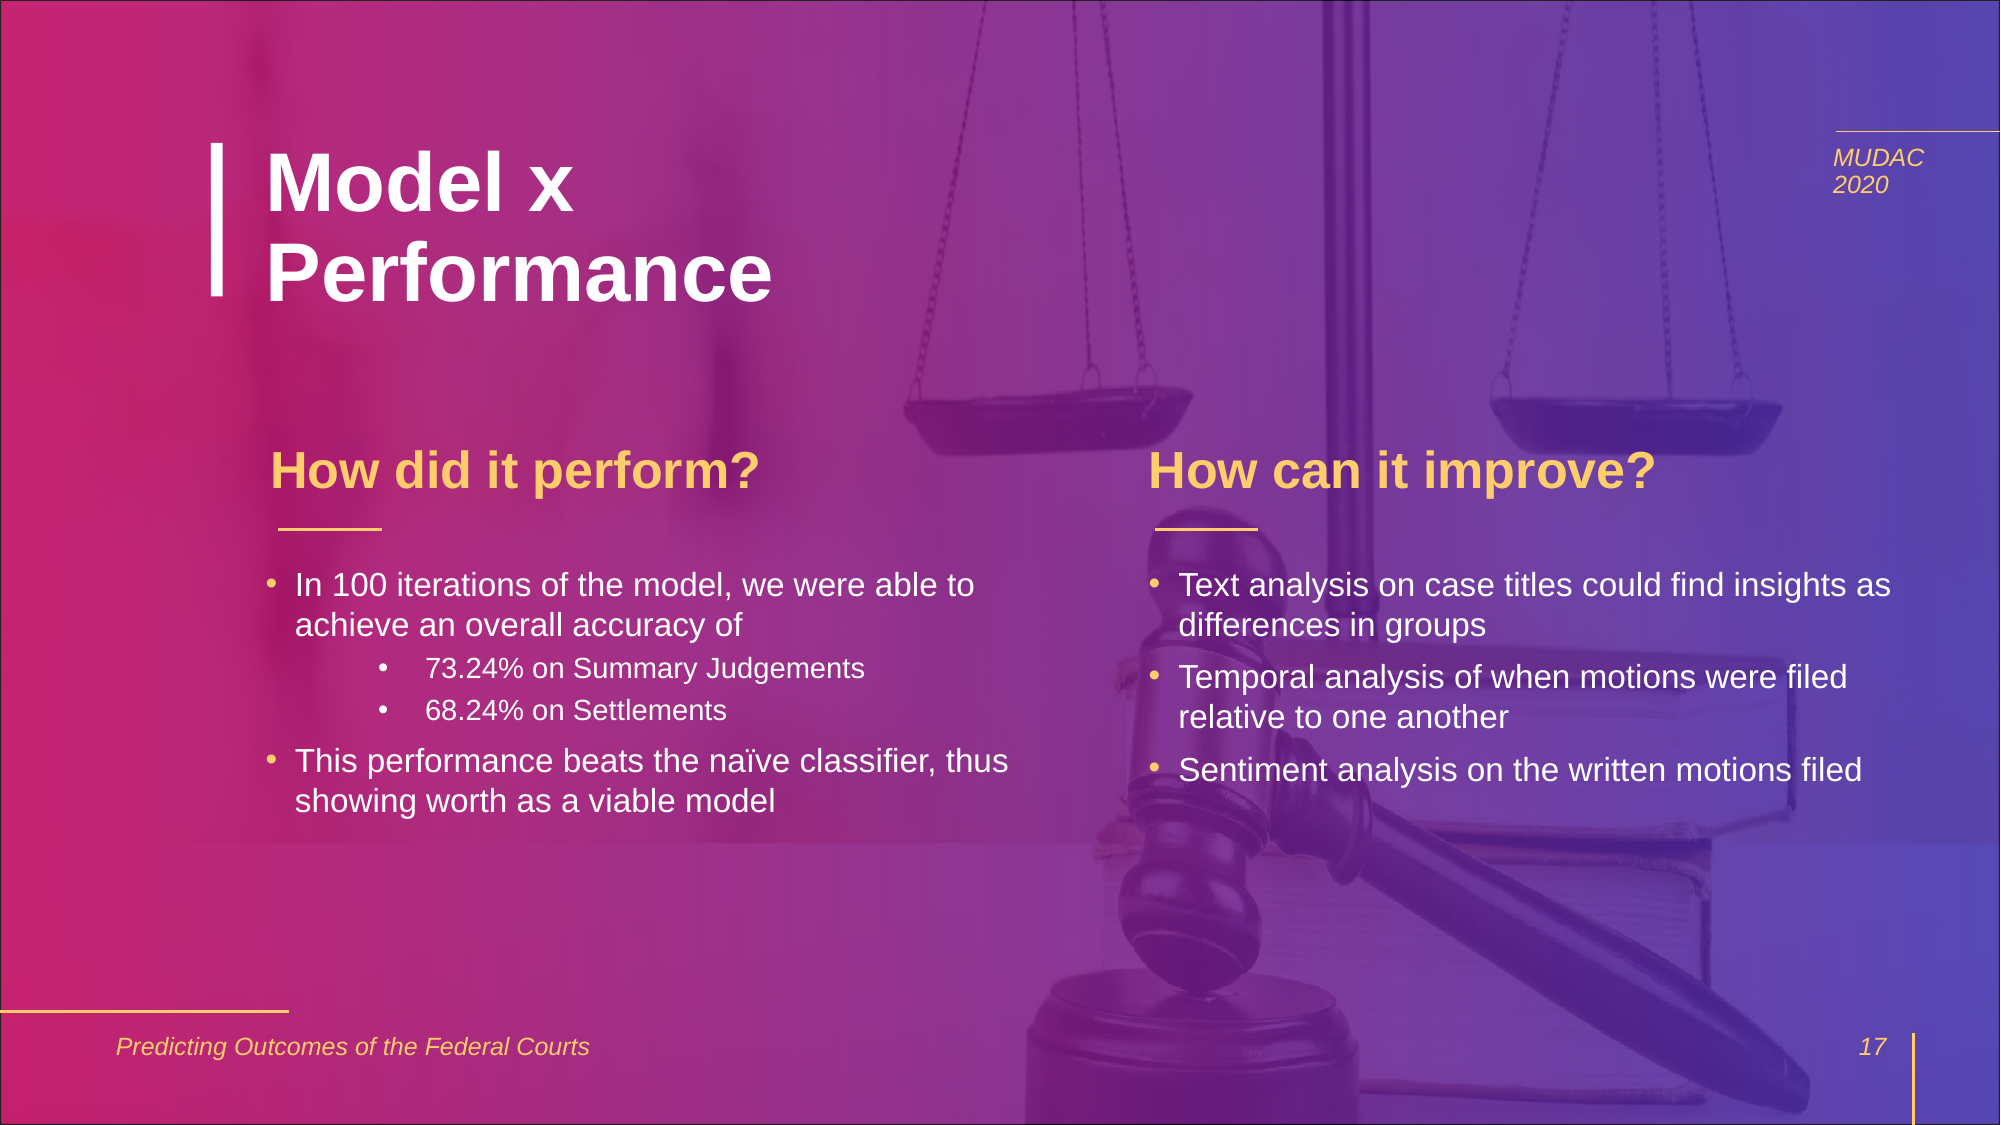

# Model x Performance
MUDAC 2020
How did it perform?
How can it improve?
In 100 iterations of the model, we were able to achieve an overall accuracy of
73.24% on Summary Judgements
68.24% on Settlements
This performance beats the naïve classifier, thus showing worth as a viable model
Text analysis on case titles could find insights as differences in groups
Temporal analysis of when motions were filed relative to one another
Sentiment analysis on the written motions filed
Predicting Outcomes of the Federal Courts
17